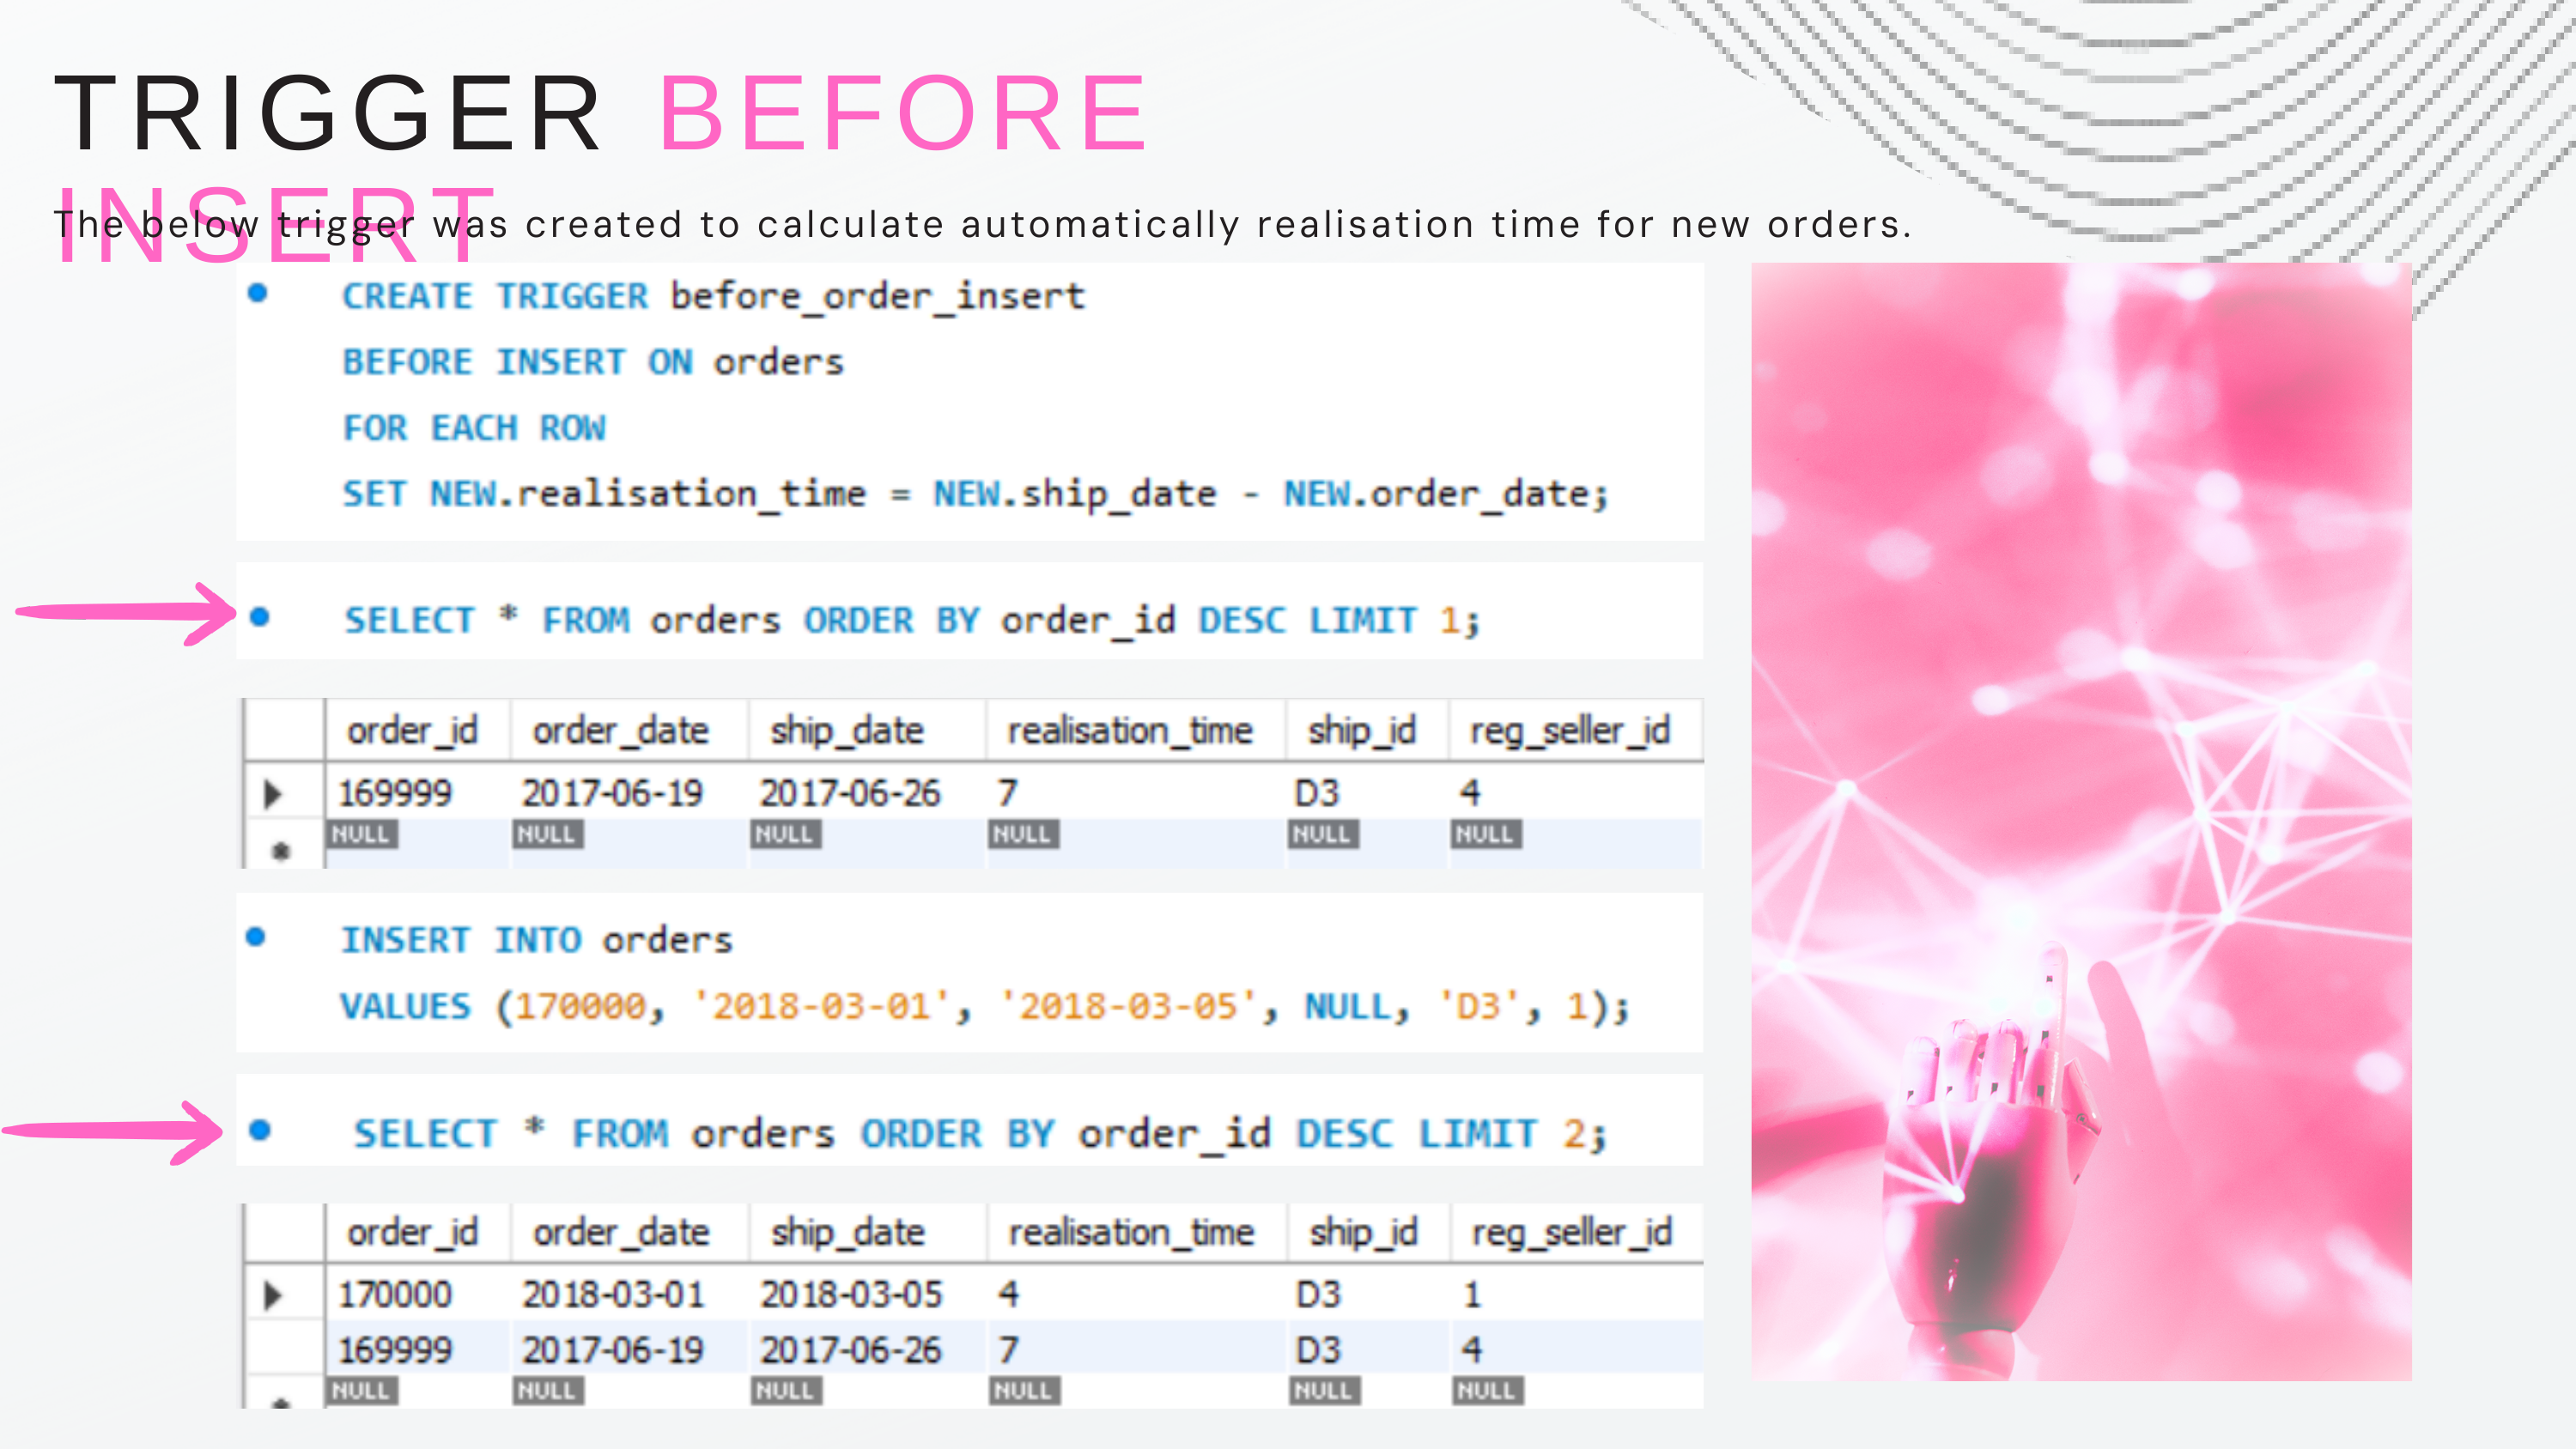

TRIGGER BEFORE INSERT
The below trigger was created to calculate automatically realisation time for new orders.